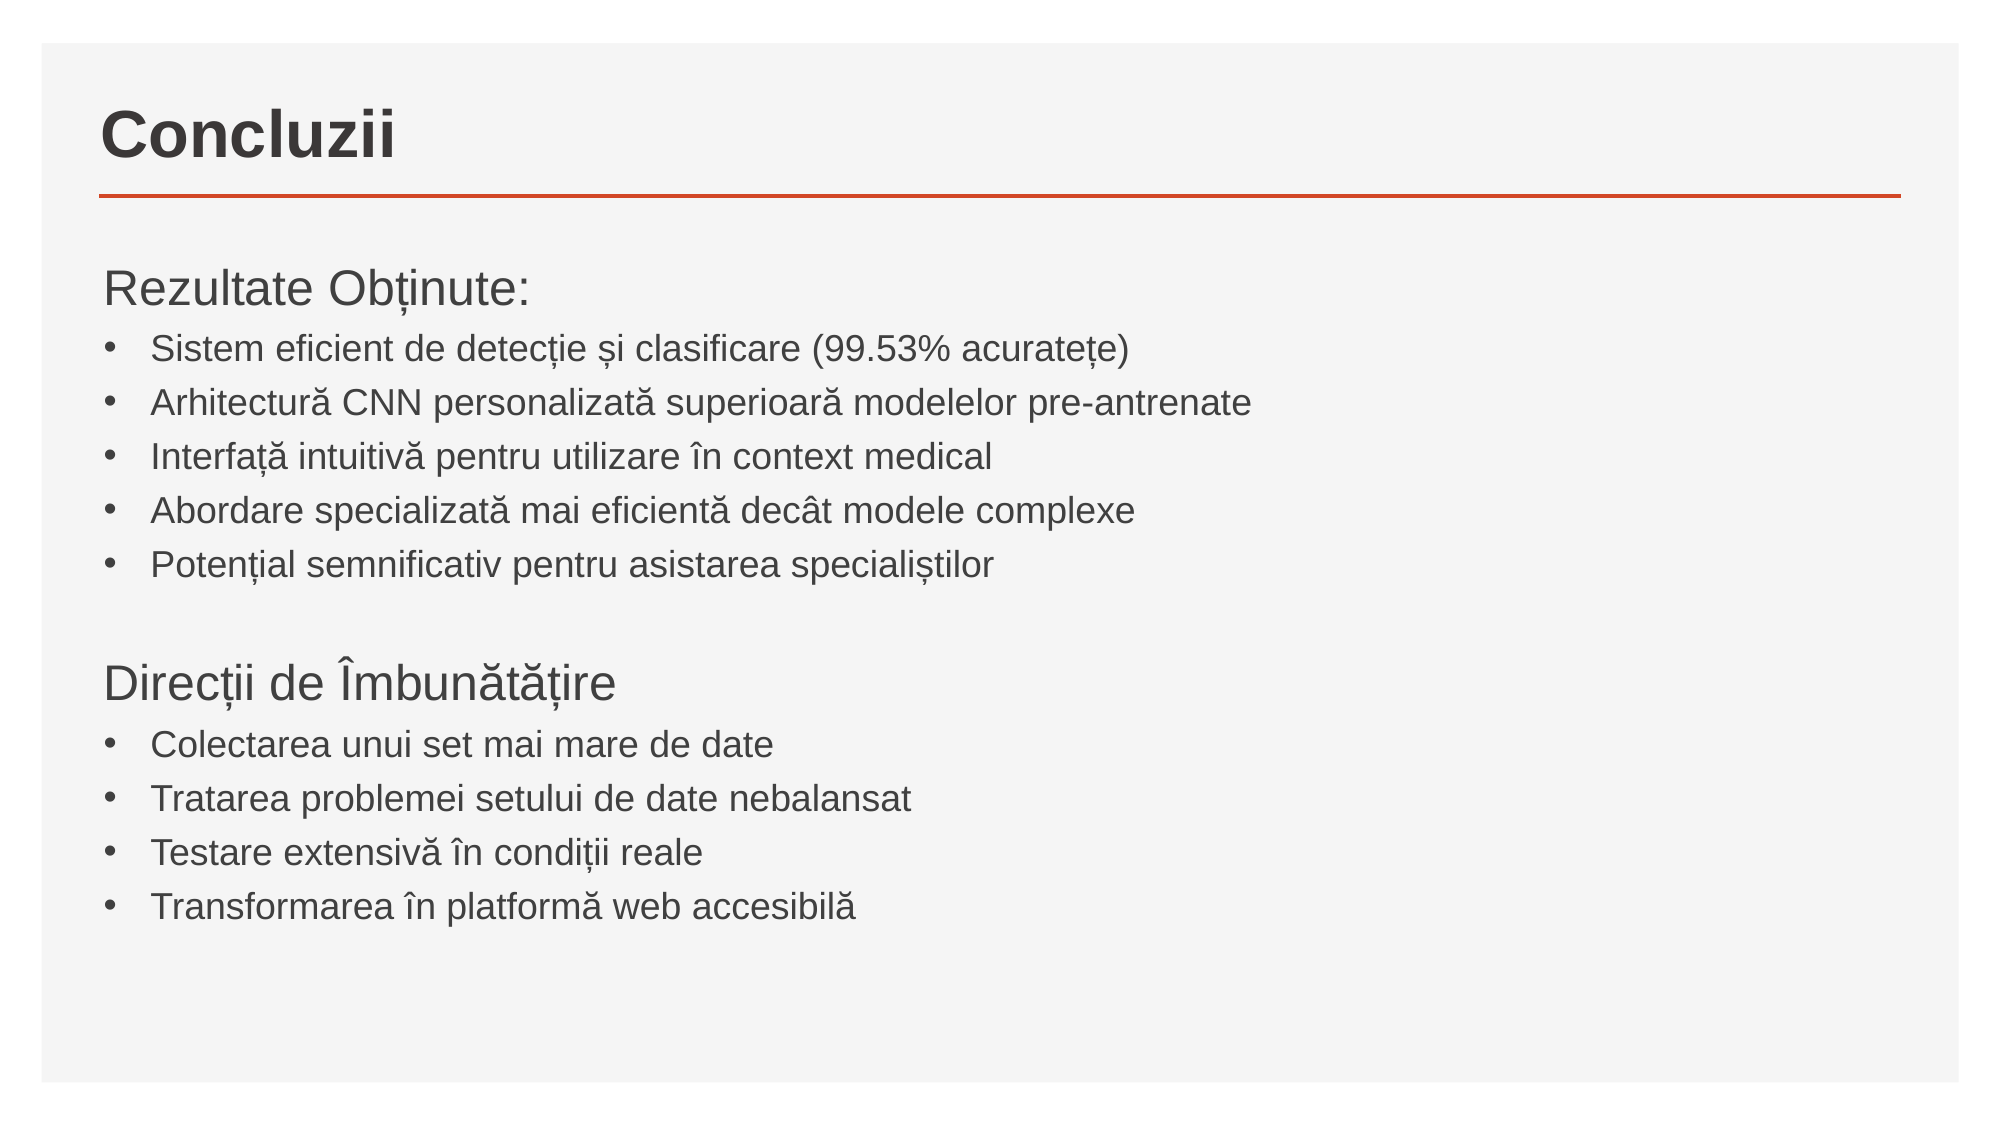

# Concluzii
Rezultate Obținute:
Sistem eficient de detecție și clasificare (99.53% acuratețe)
Arhitectură CNN personalizată superioară modelelor pre-antrenate
Interfață intuitivă pentru utilizare în context medical
Abordare specializată mai eficientă decât modele complexe
Potențial semnificativ pentru asistarea specialiștilor

Direcții de Îmbunătățire
Colectarea unui set mai mare de date
Tratarea problemei setului de date nebalansat
Testare extensivă în condiții reale
Transformarea în platformă web accesibilă